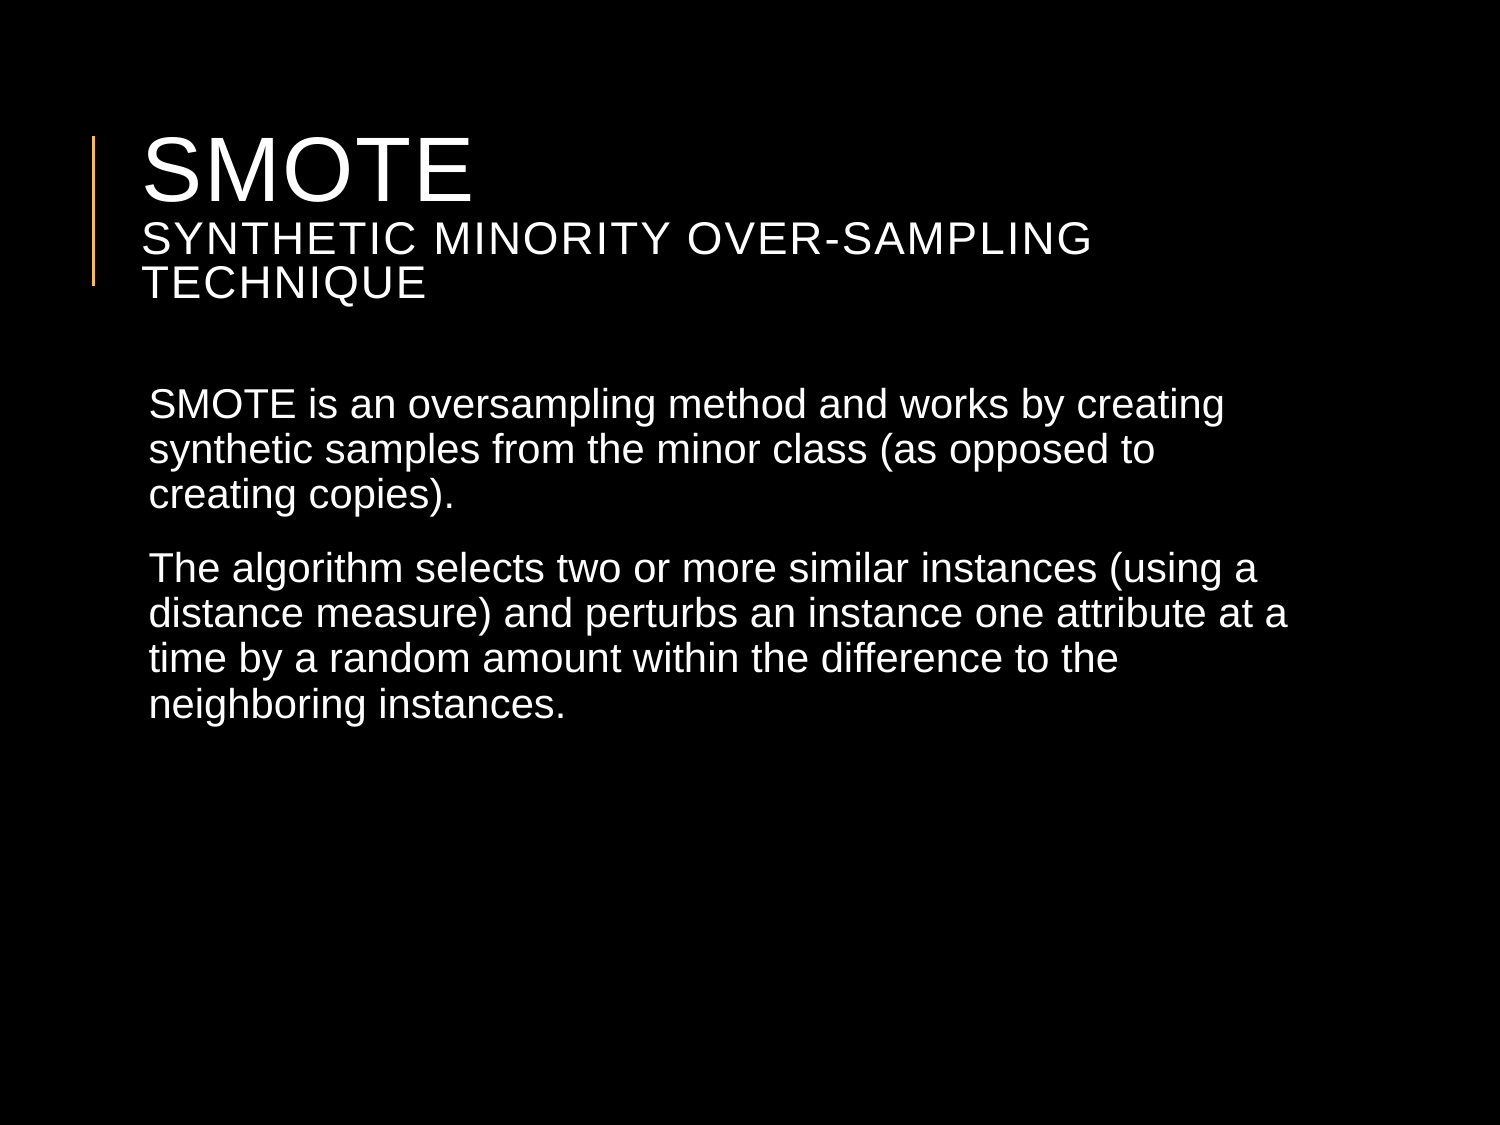

# SMOTE Synthetic Minority Over-sampling Technique
SMOTE is an oversampling method and works by creating synthetic samples from the minor class (as opposed to creating copies).
The algorithm selects two or more similar instances (using a distance measure) and perturbs an instance one attribute at a time by a random amount within the difference to the neighboring instances.